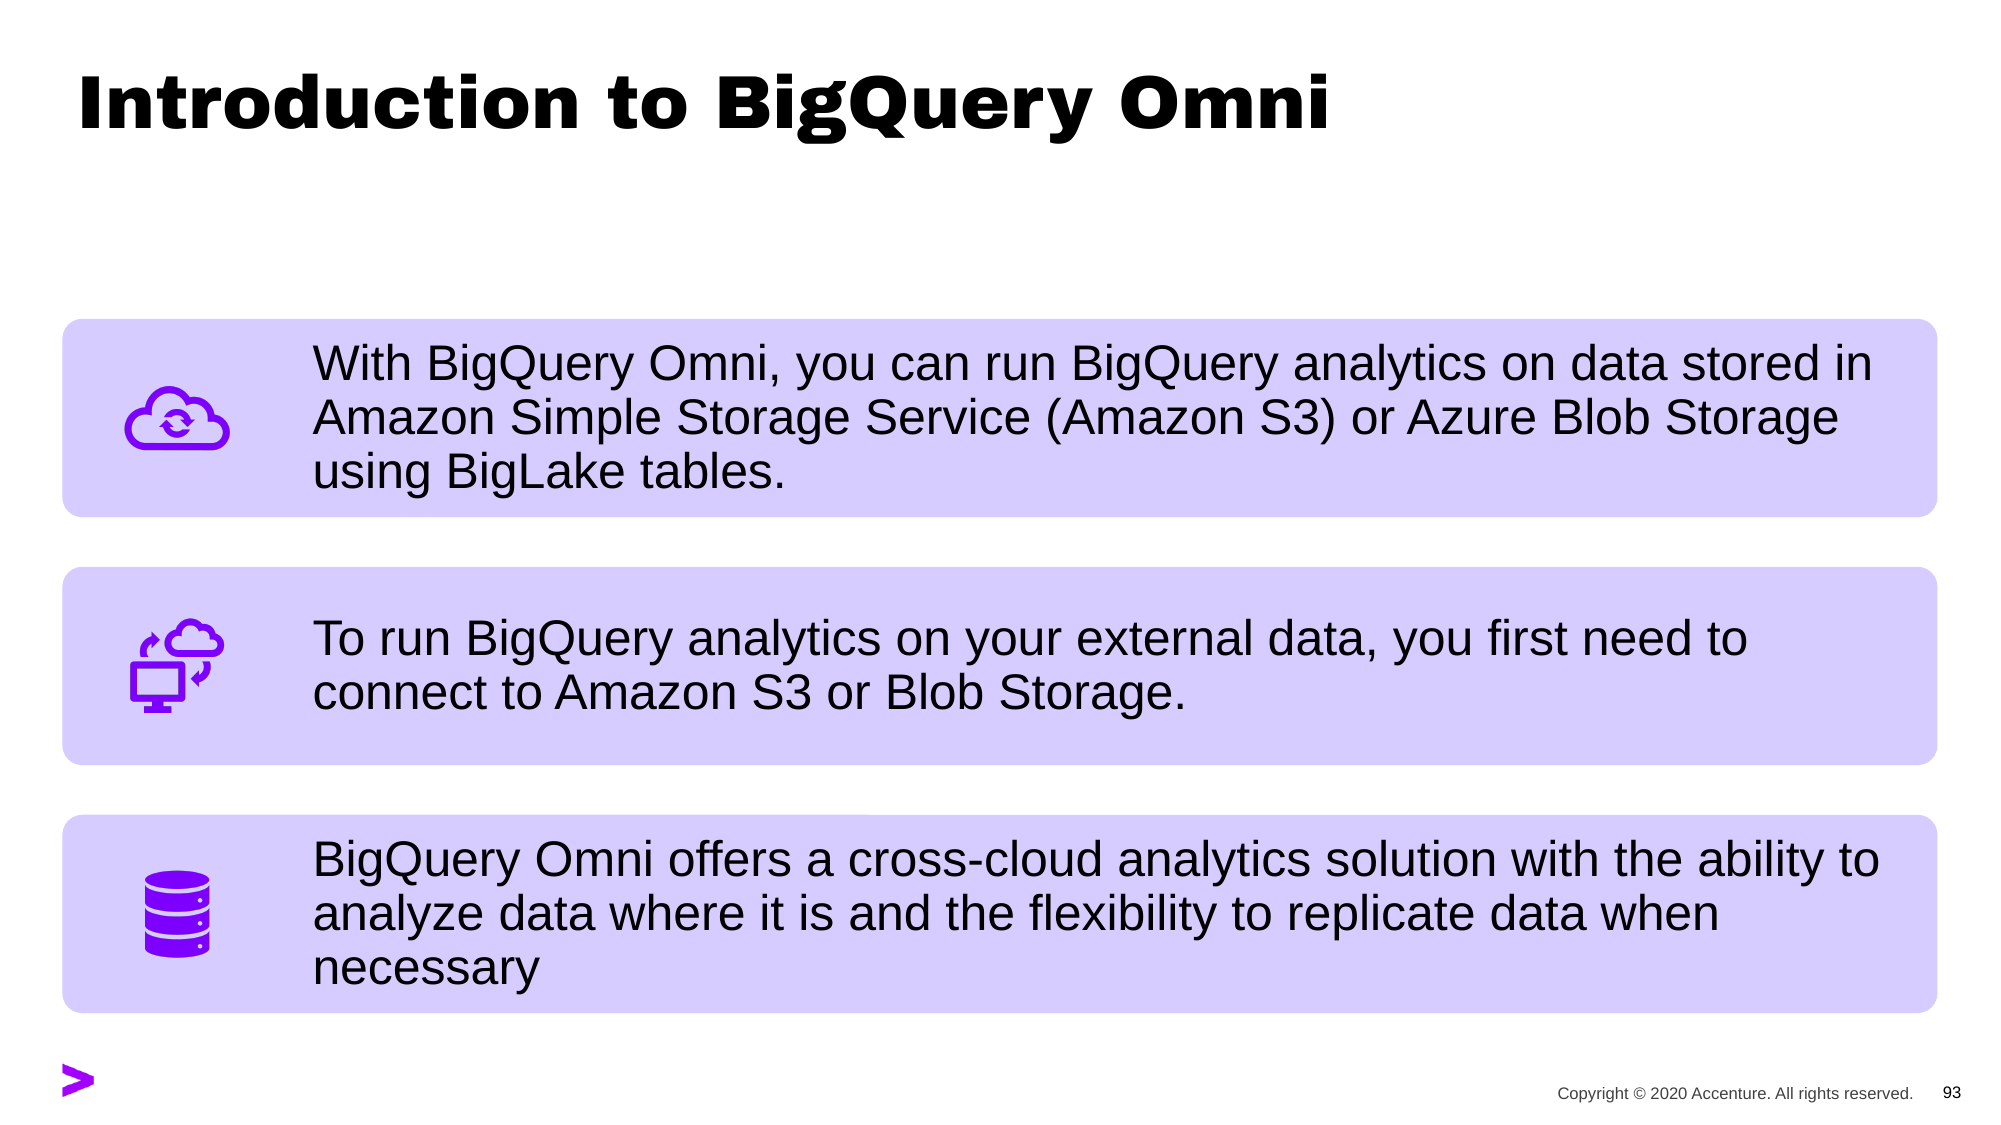

# Introduction to BigQuery Omni

With BigQuery Omni, you can run BigQuery analytics on data stored in Amazon Simple Storage Service (Amazon S3) or Azure Blob Storage using BigLake tables.
To run BigQuery analytics on your external data, you first need to connect to Amazon S3 or Blob Storage.
BigQuery Omni offers a cross-cloud analytics solution with the ability to analyze data where it is and the flexibility to replicate data when necessary
93